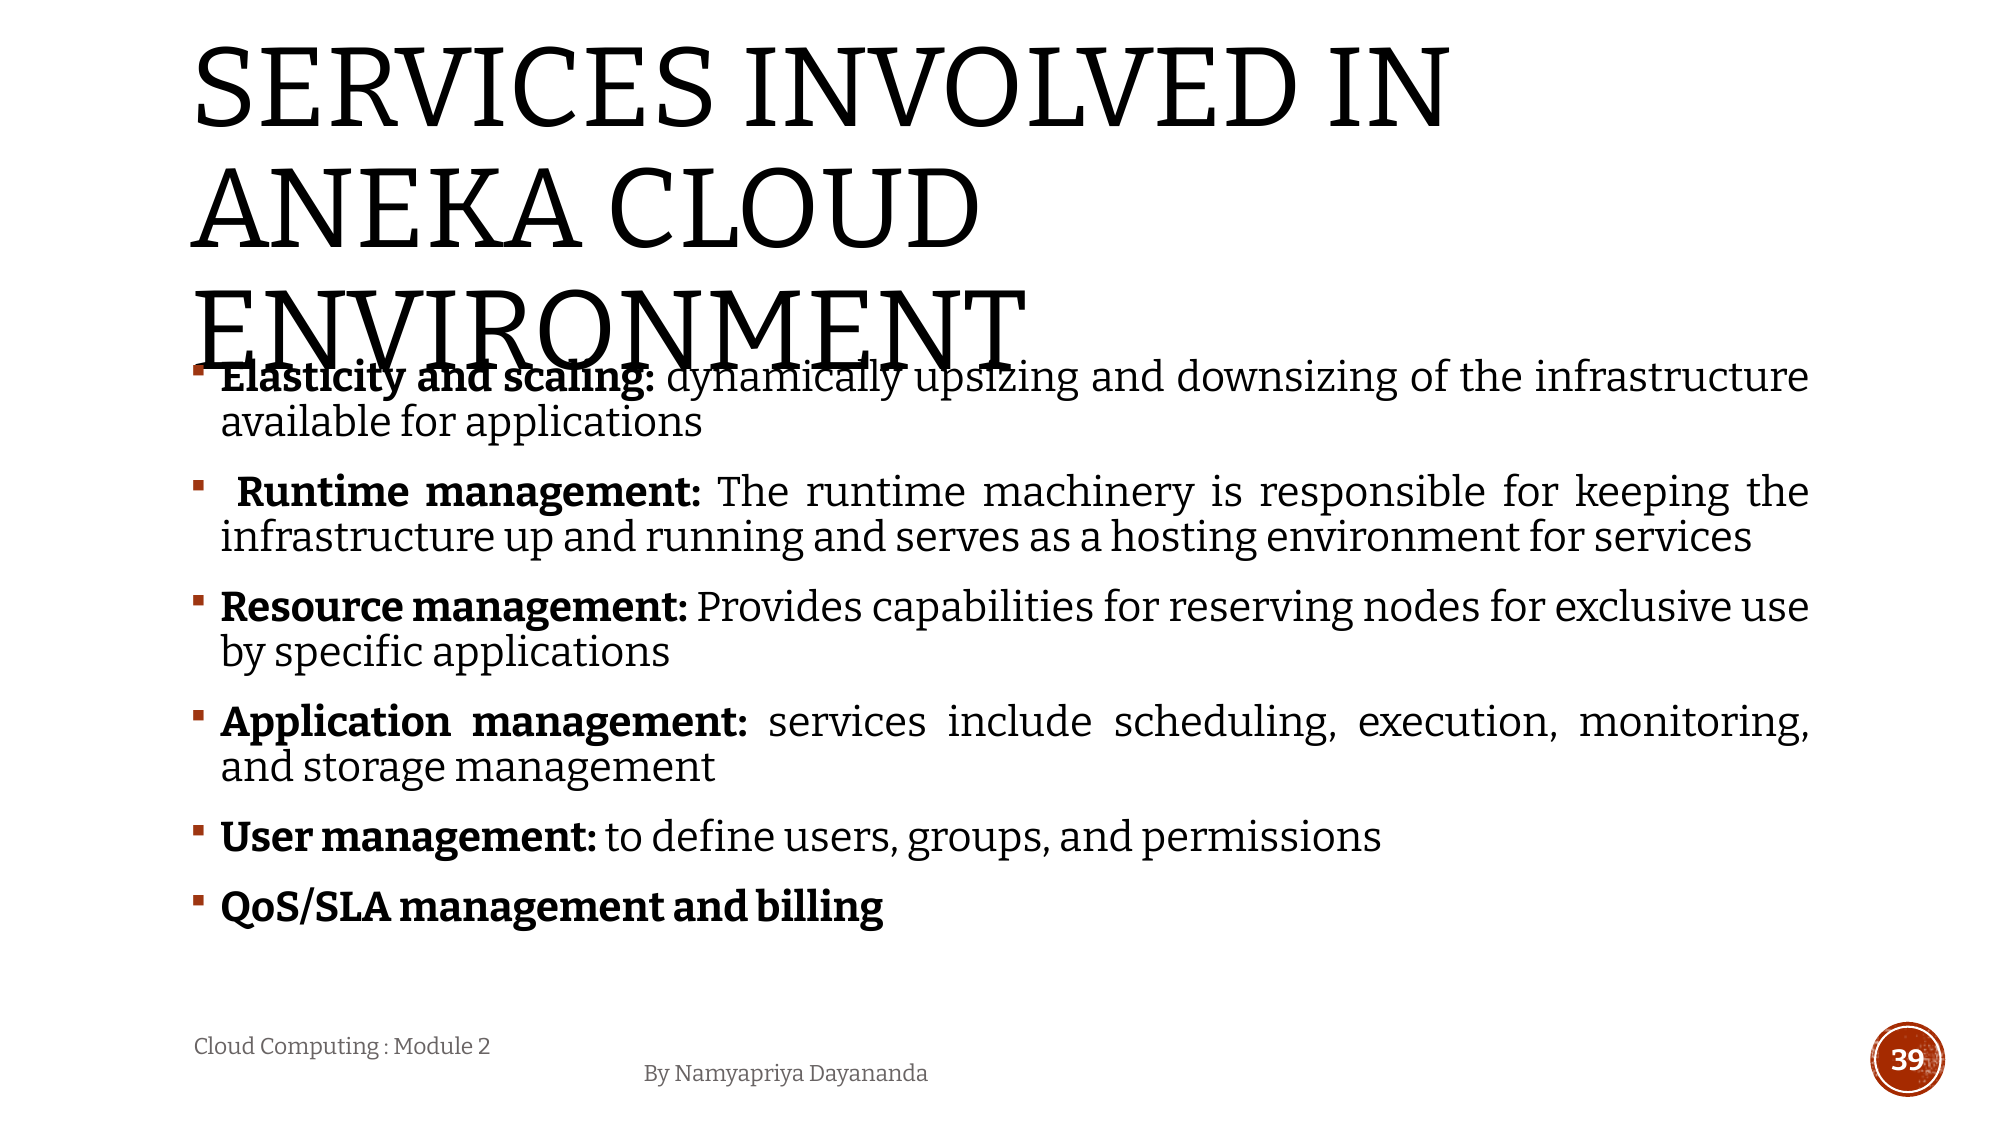

# Services involved in Aneka Cloud environment
Elasticity and scaling: dynamically upsizing and downsizing of the infrastructure available for applications
 Runtime management: The runtime machinery is responsible for keeping the infrastructure up and running and serves as a hosting environment for services
Resource management: Provides capabilities for reserving nodes for exclusive use by specific applications
Application management: services include scheduling, execution, monitoring, and storage management
User management: to define users, groups, and permissions
QoS/SLA management and billing
Cloud Computing : Module 2                                                   										By Namyapriya Dayananda
39